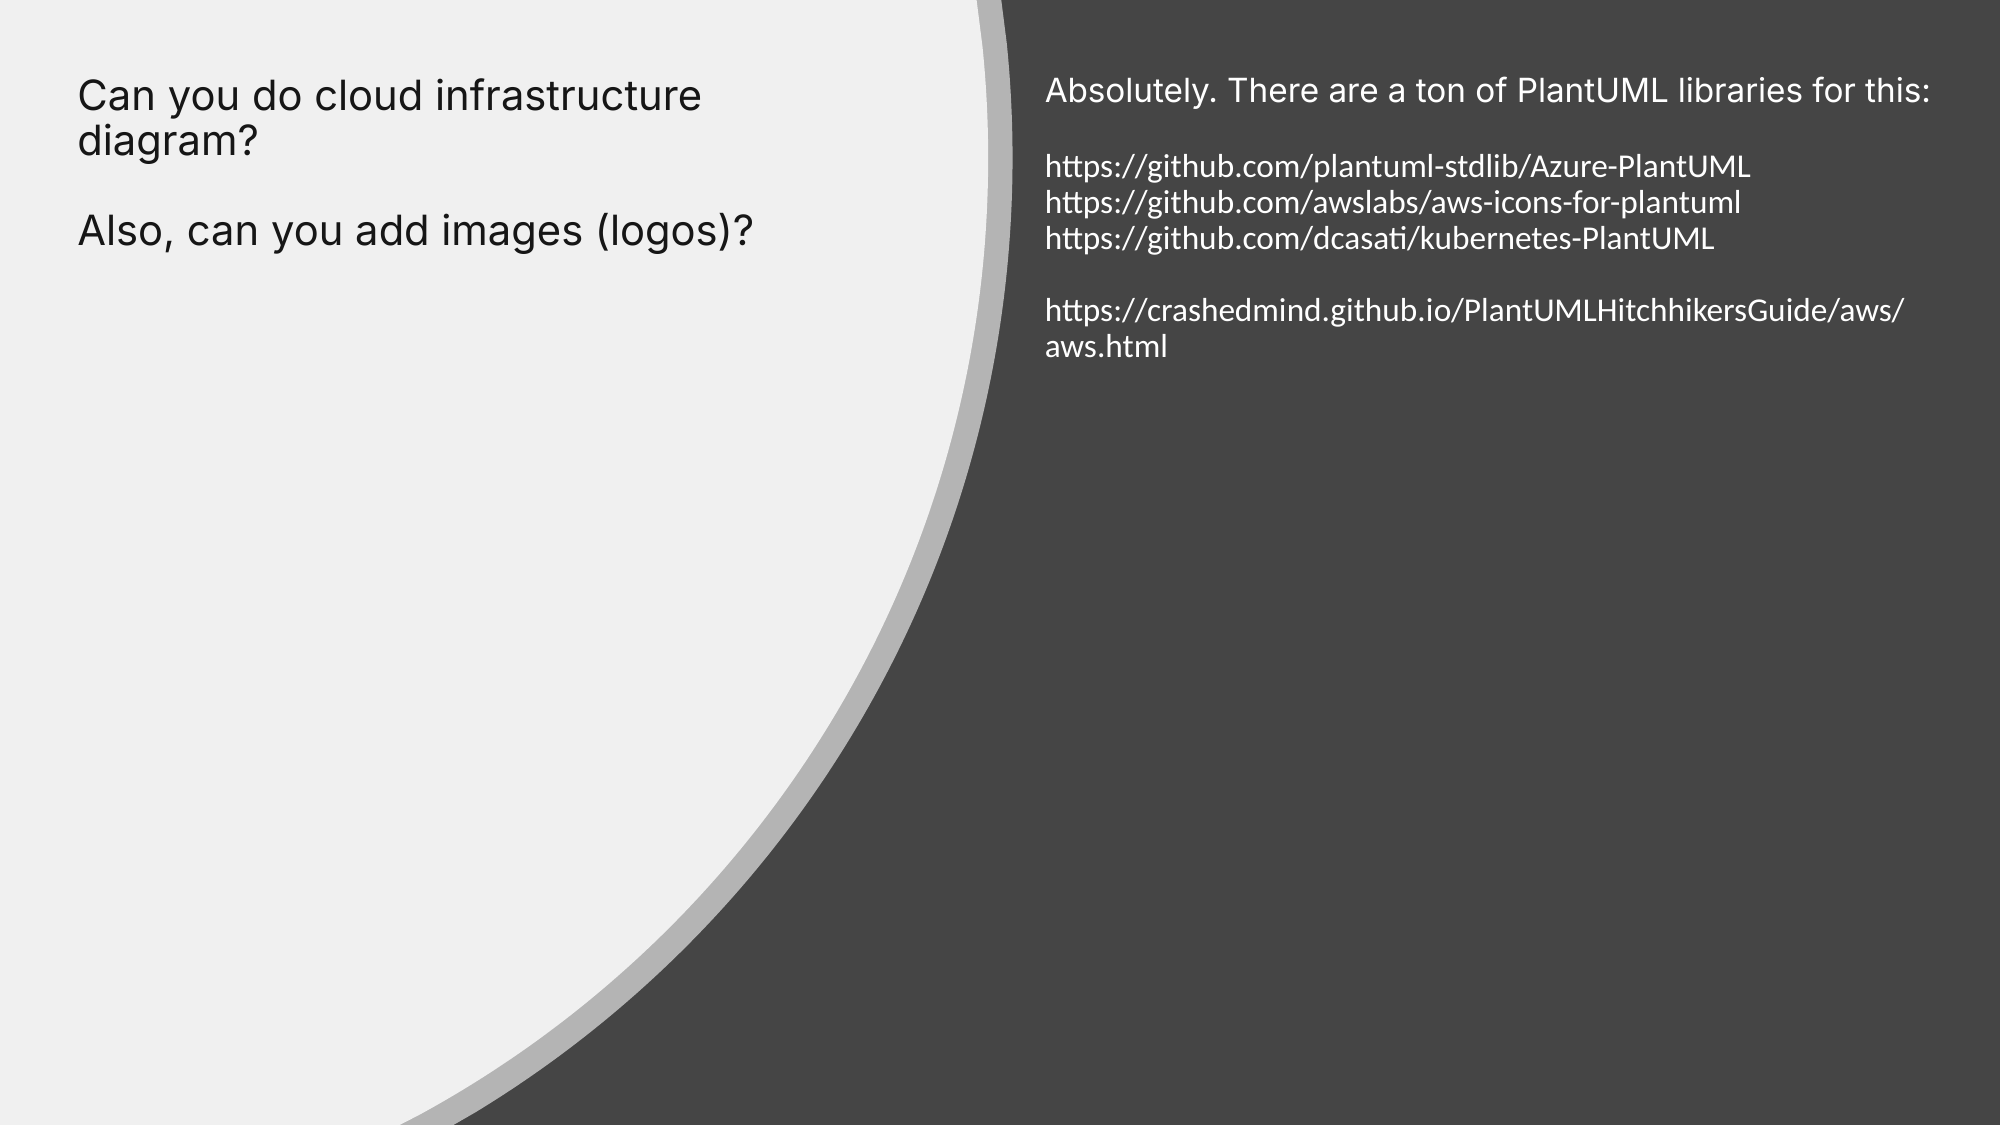

Absolutely. There are a ton of PlantUML libraries for this:

https://github.com/plantuml-stdlib/Azure-PlantUML
https://github.com/awslabs/aws-icons-for-plantuml
https://github.com/dcasati/kubernetes-PlantUML

https://crashedmind.github.io/PlantUMLHitchhikersGuide/aws/aws.html

# Can you do cloud infrastructure diagram? Also, can you add images (logos)?